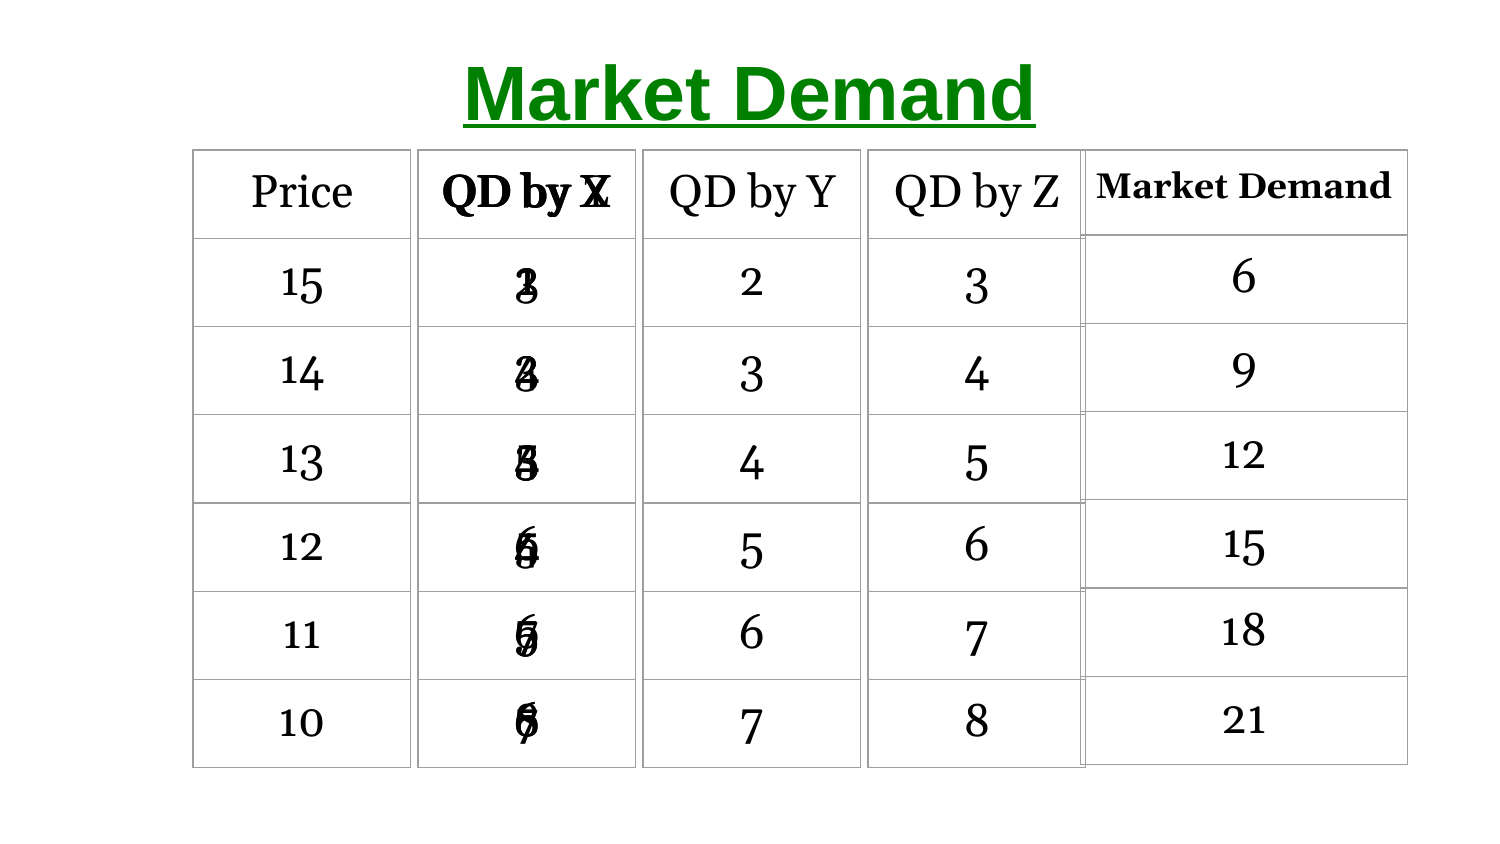

# Market Demand
| Price |
| --- |
| 15 |
| 14 |
| 13 |
| 12 |
| 11 |
| 10 |
| QD by Y |
| --- |
| 2 |
| 3 |
| 4 |
| 5 |
| 6 |
| 7 |
| QD by Z |
| --- |
| 3 |
| 4 |
| 5 |
| 6 |
| 7 |
| 8 |
| QD by X |
| --- |
| 1 |
| 2 |
| 3 |
| 4 |
| 5 |
| 6 |
| QD by X |
| --- |
| 1 |
| 2 |
| 3 |
| 4 |
| 5 |
| 6 |
| QD by Y |
| --- |
| 2 |
| 3 |
| 4 |
| 5 |
| 6 |
| 7 |
| QD by Z |
| --- |
| 3 |
| 4 |
| 5 |
| 6 |
| 7 |
| 8 |
| Market Demand |
| --- |
| 6 |
| 9 |
| 12 |
| 15 |
| 18 |
| 21 |
92